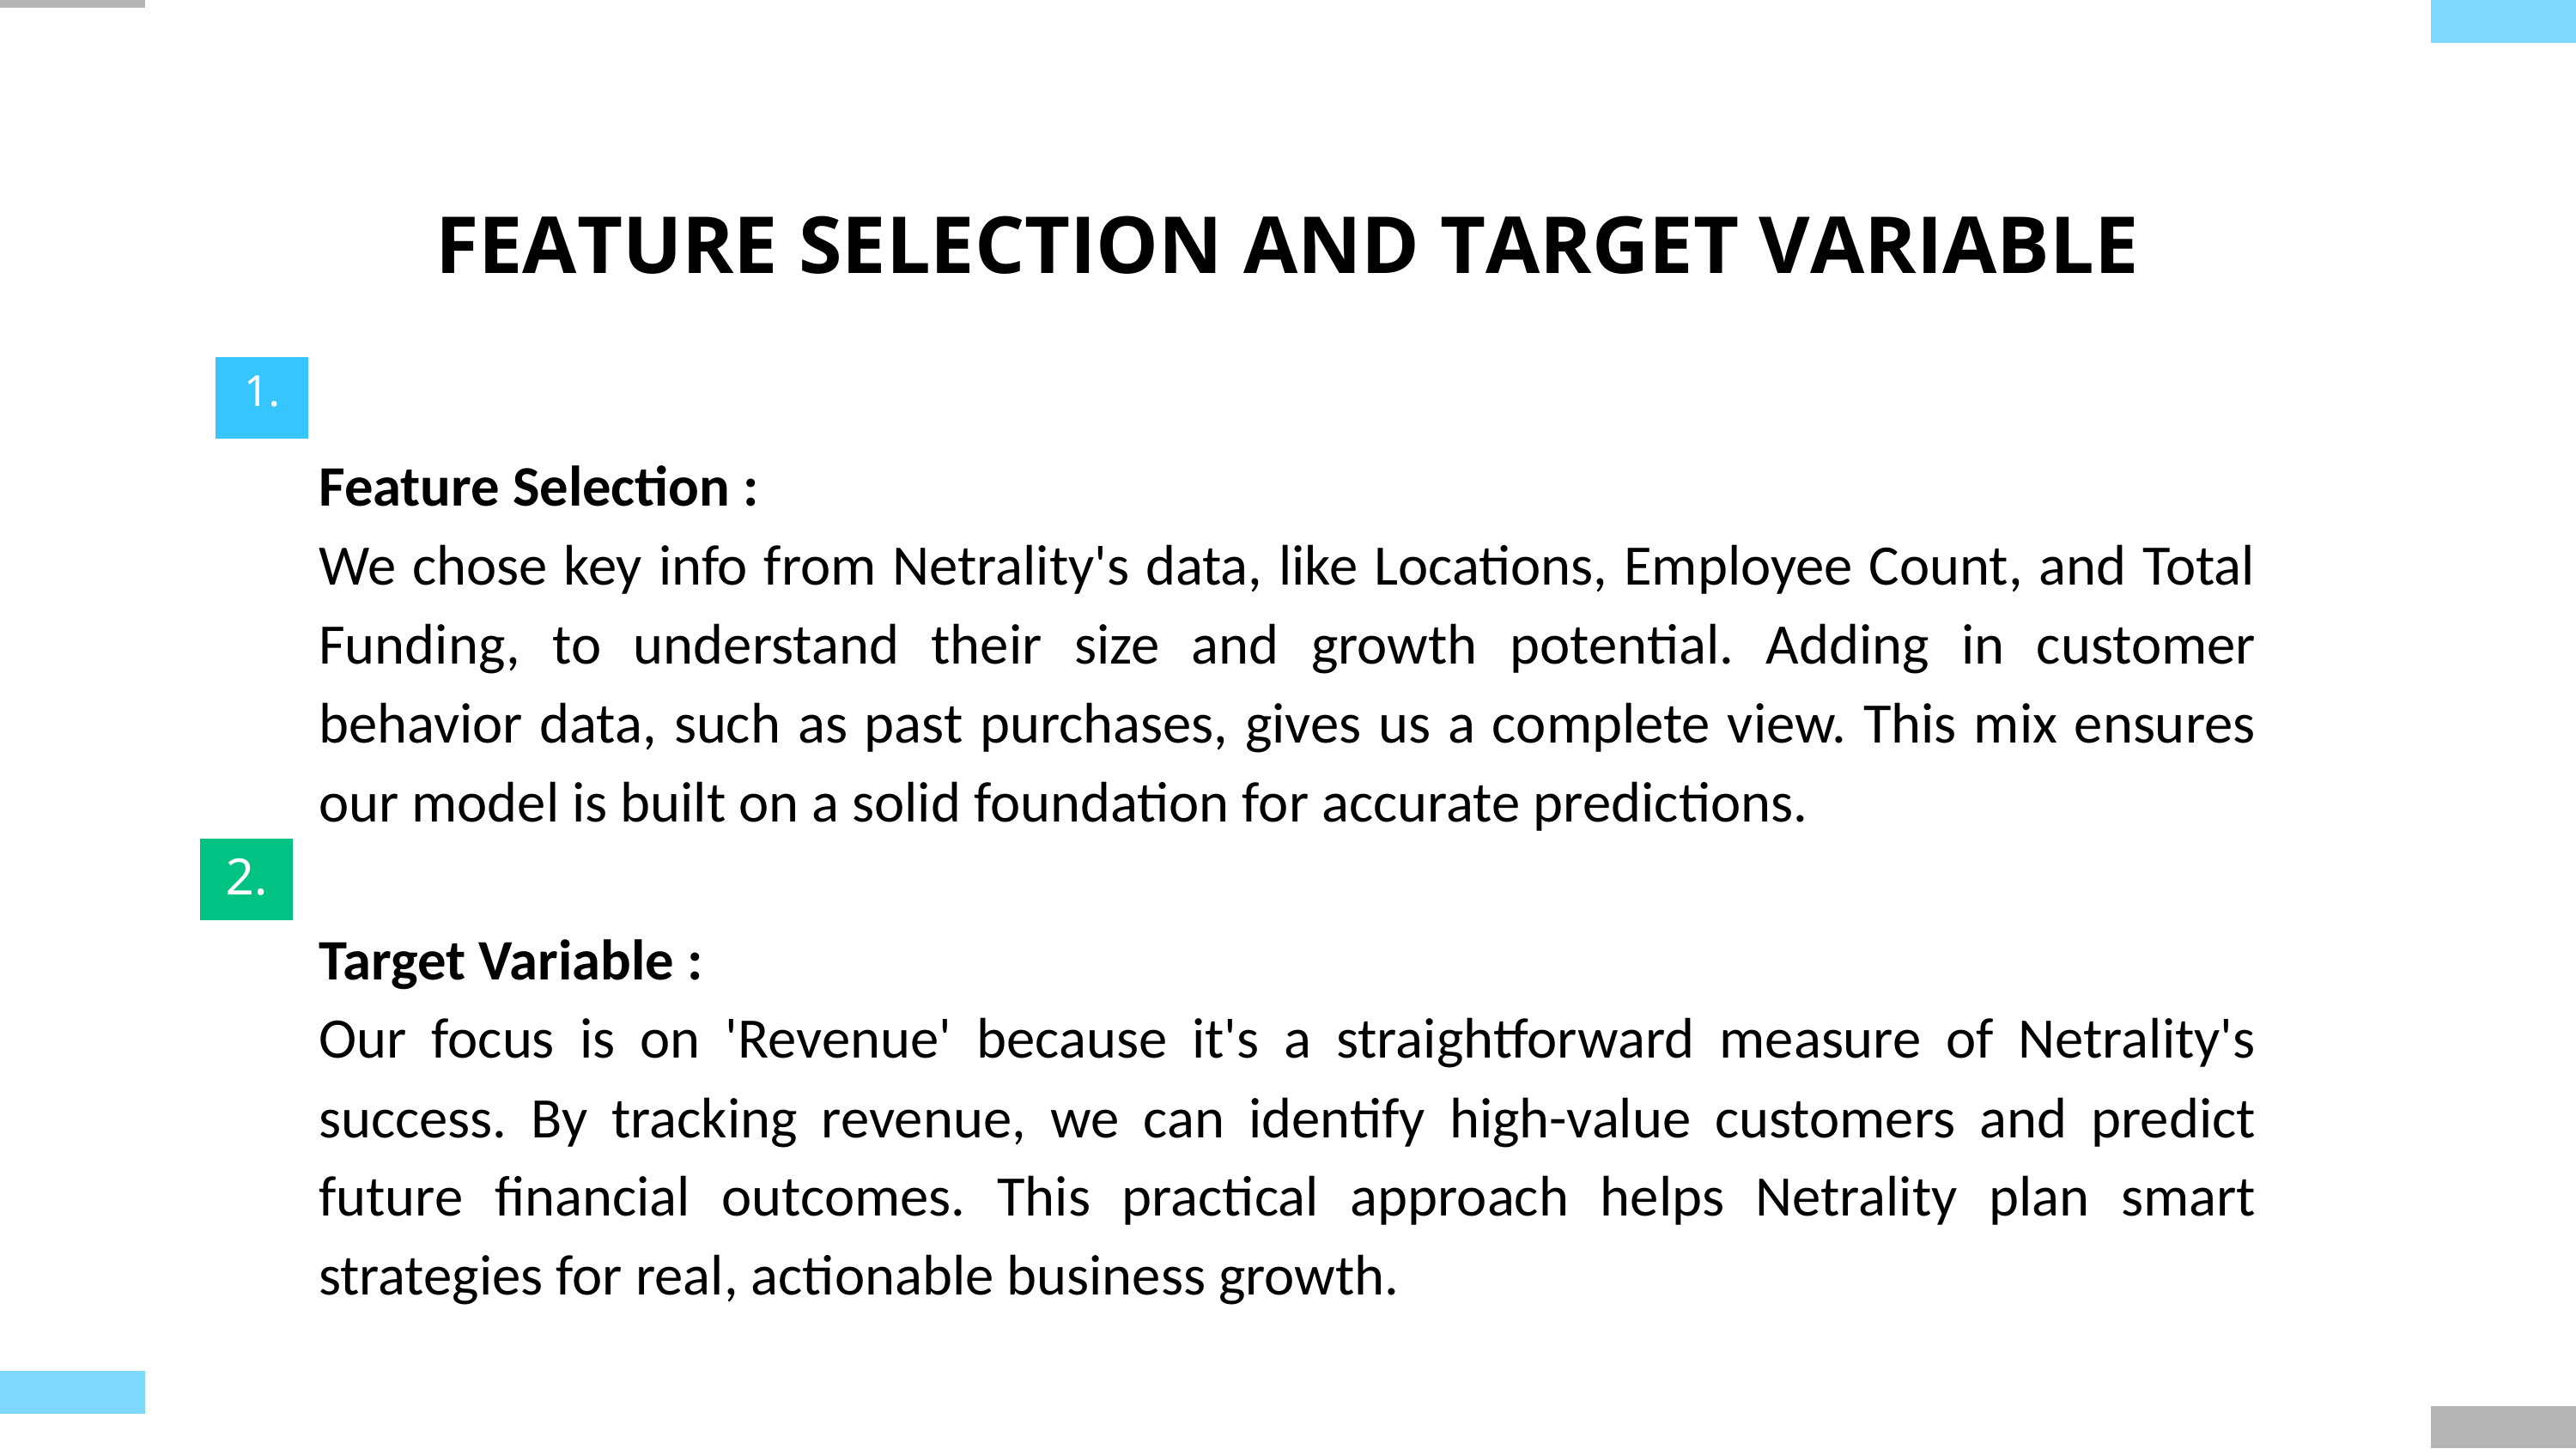

FEATURE SELECTION AND TARGET VARIABLE

1.
1.
Feature Selection :
We chose key info from Netrality's data, like Locations, Employee Count, and Total Funding, to understand their size and growth potential. Adding in customer behavior data, such as past purchases, gives us a complete view. This mix ensures our model is built on a solid foundation for accurate predictions.

Target Variable :
Our focus is on 'Revenue' because it's a straightforward measure of Netrality's success. By tracking revenue, we can identify high-value customers and predict future financial outcomes. This practical approach helps Netrality plan smart strategies for real, actionable business growth.

2.
2.